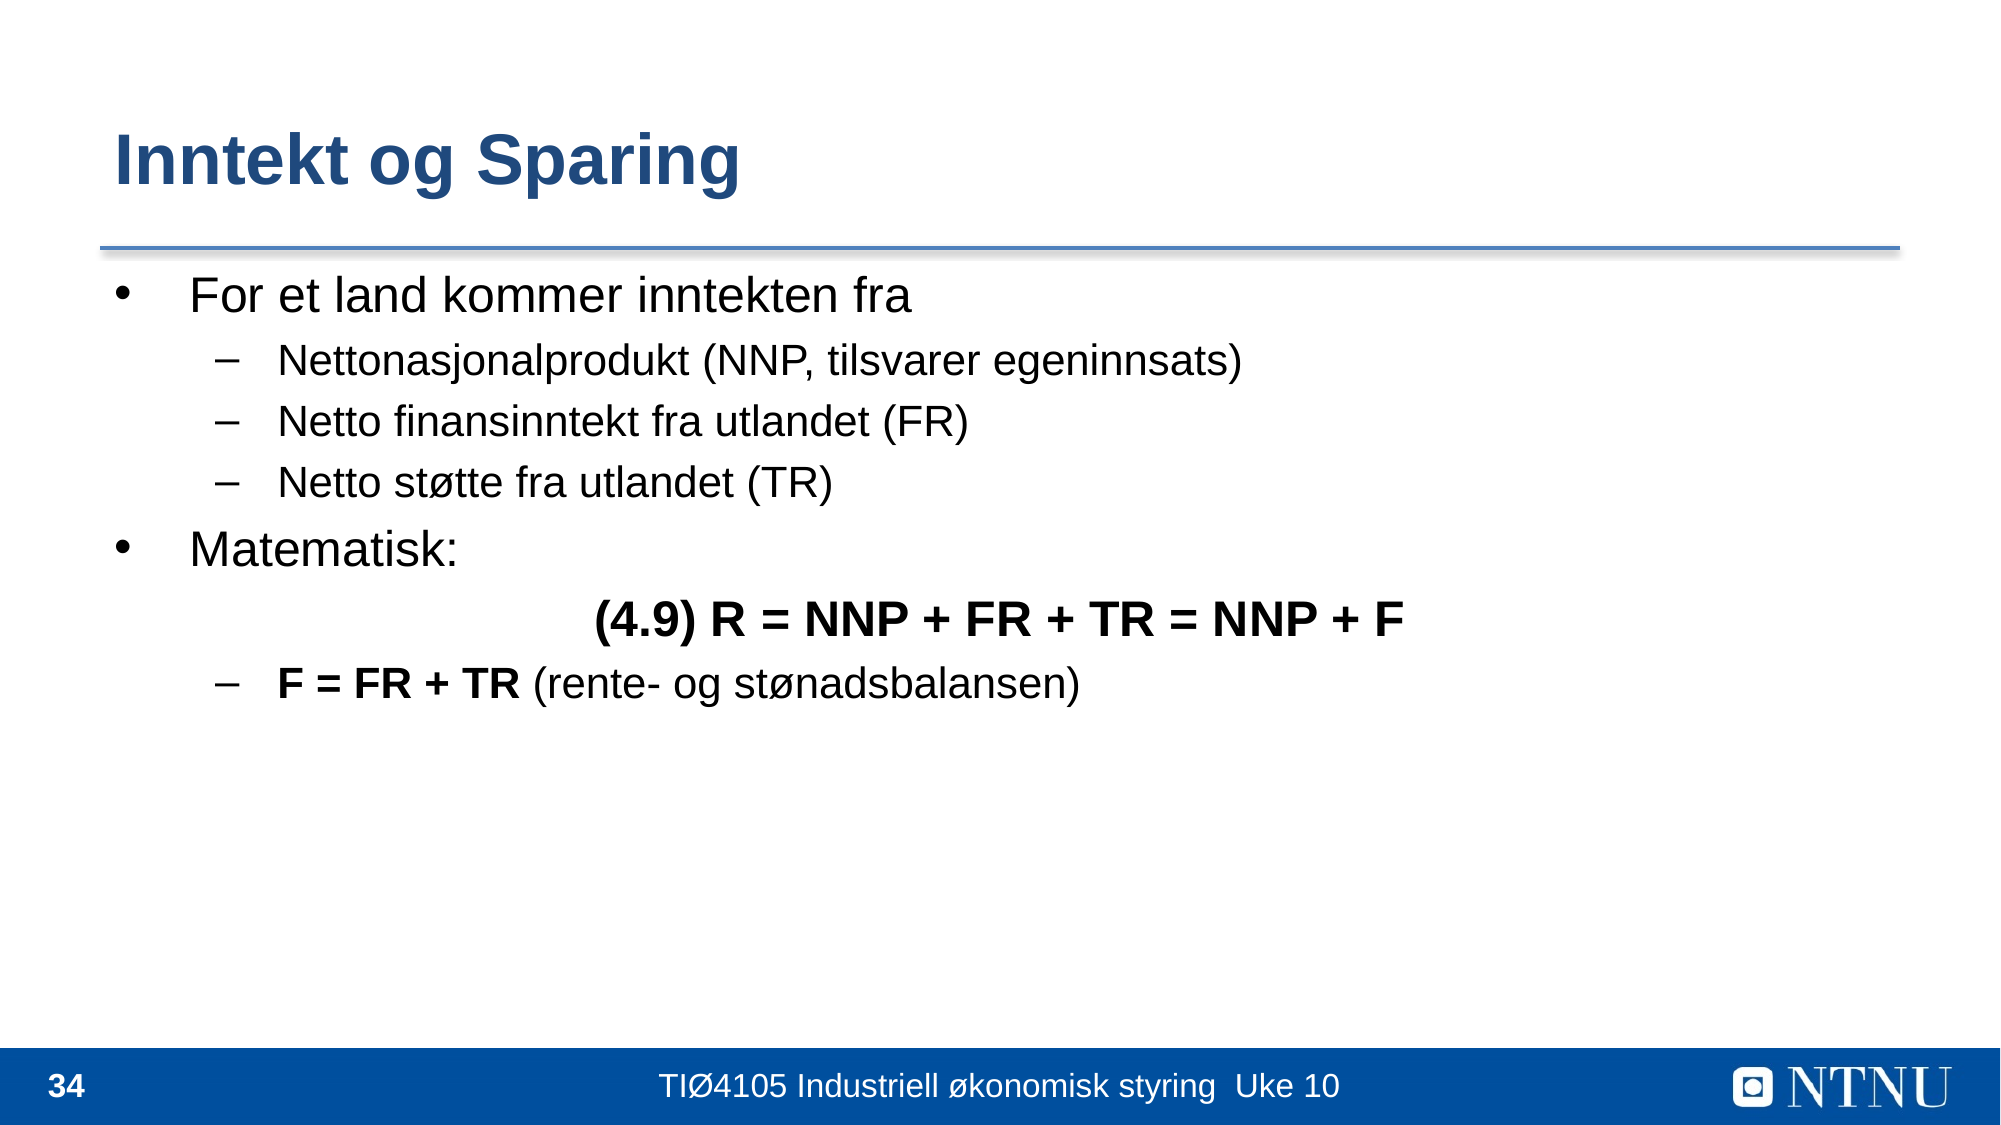

# Inntekt og Sparing
For et land kommer inntekten fra
Nettonasjonalprodukt (NNP, tilsvarer egeninnsats)
Netto finansinntekt fra utlandet (FR)
Netto støtte fra utlandet (TR)
Matematisk:
(4.9) R = NNP + FR + TR = NNP + F
F = FR + TR (rente- og stønadsbalansen)

34
TIØ4105 Industriell økonomisk styring  Uke 10